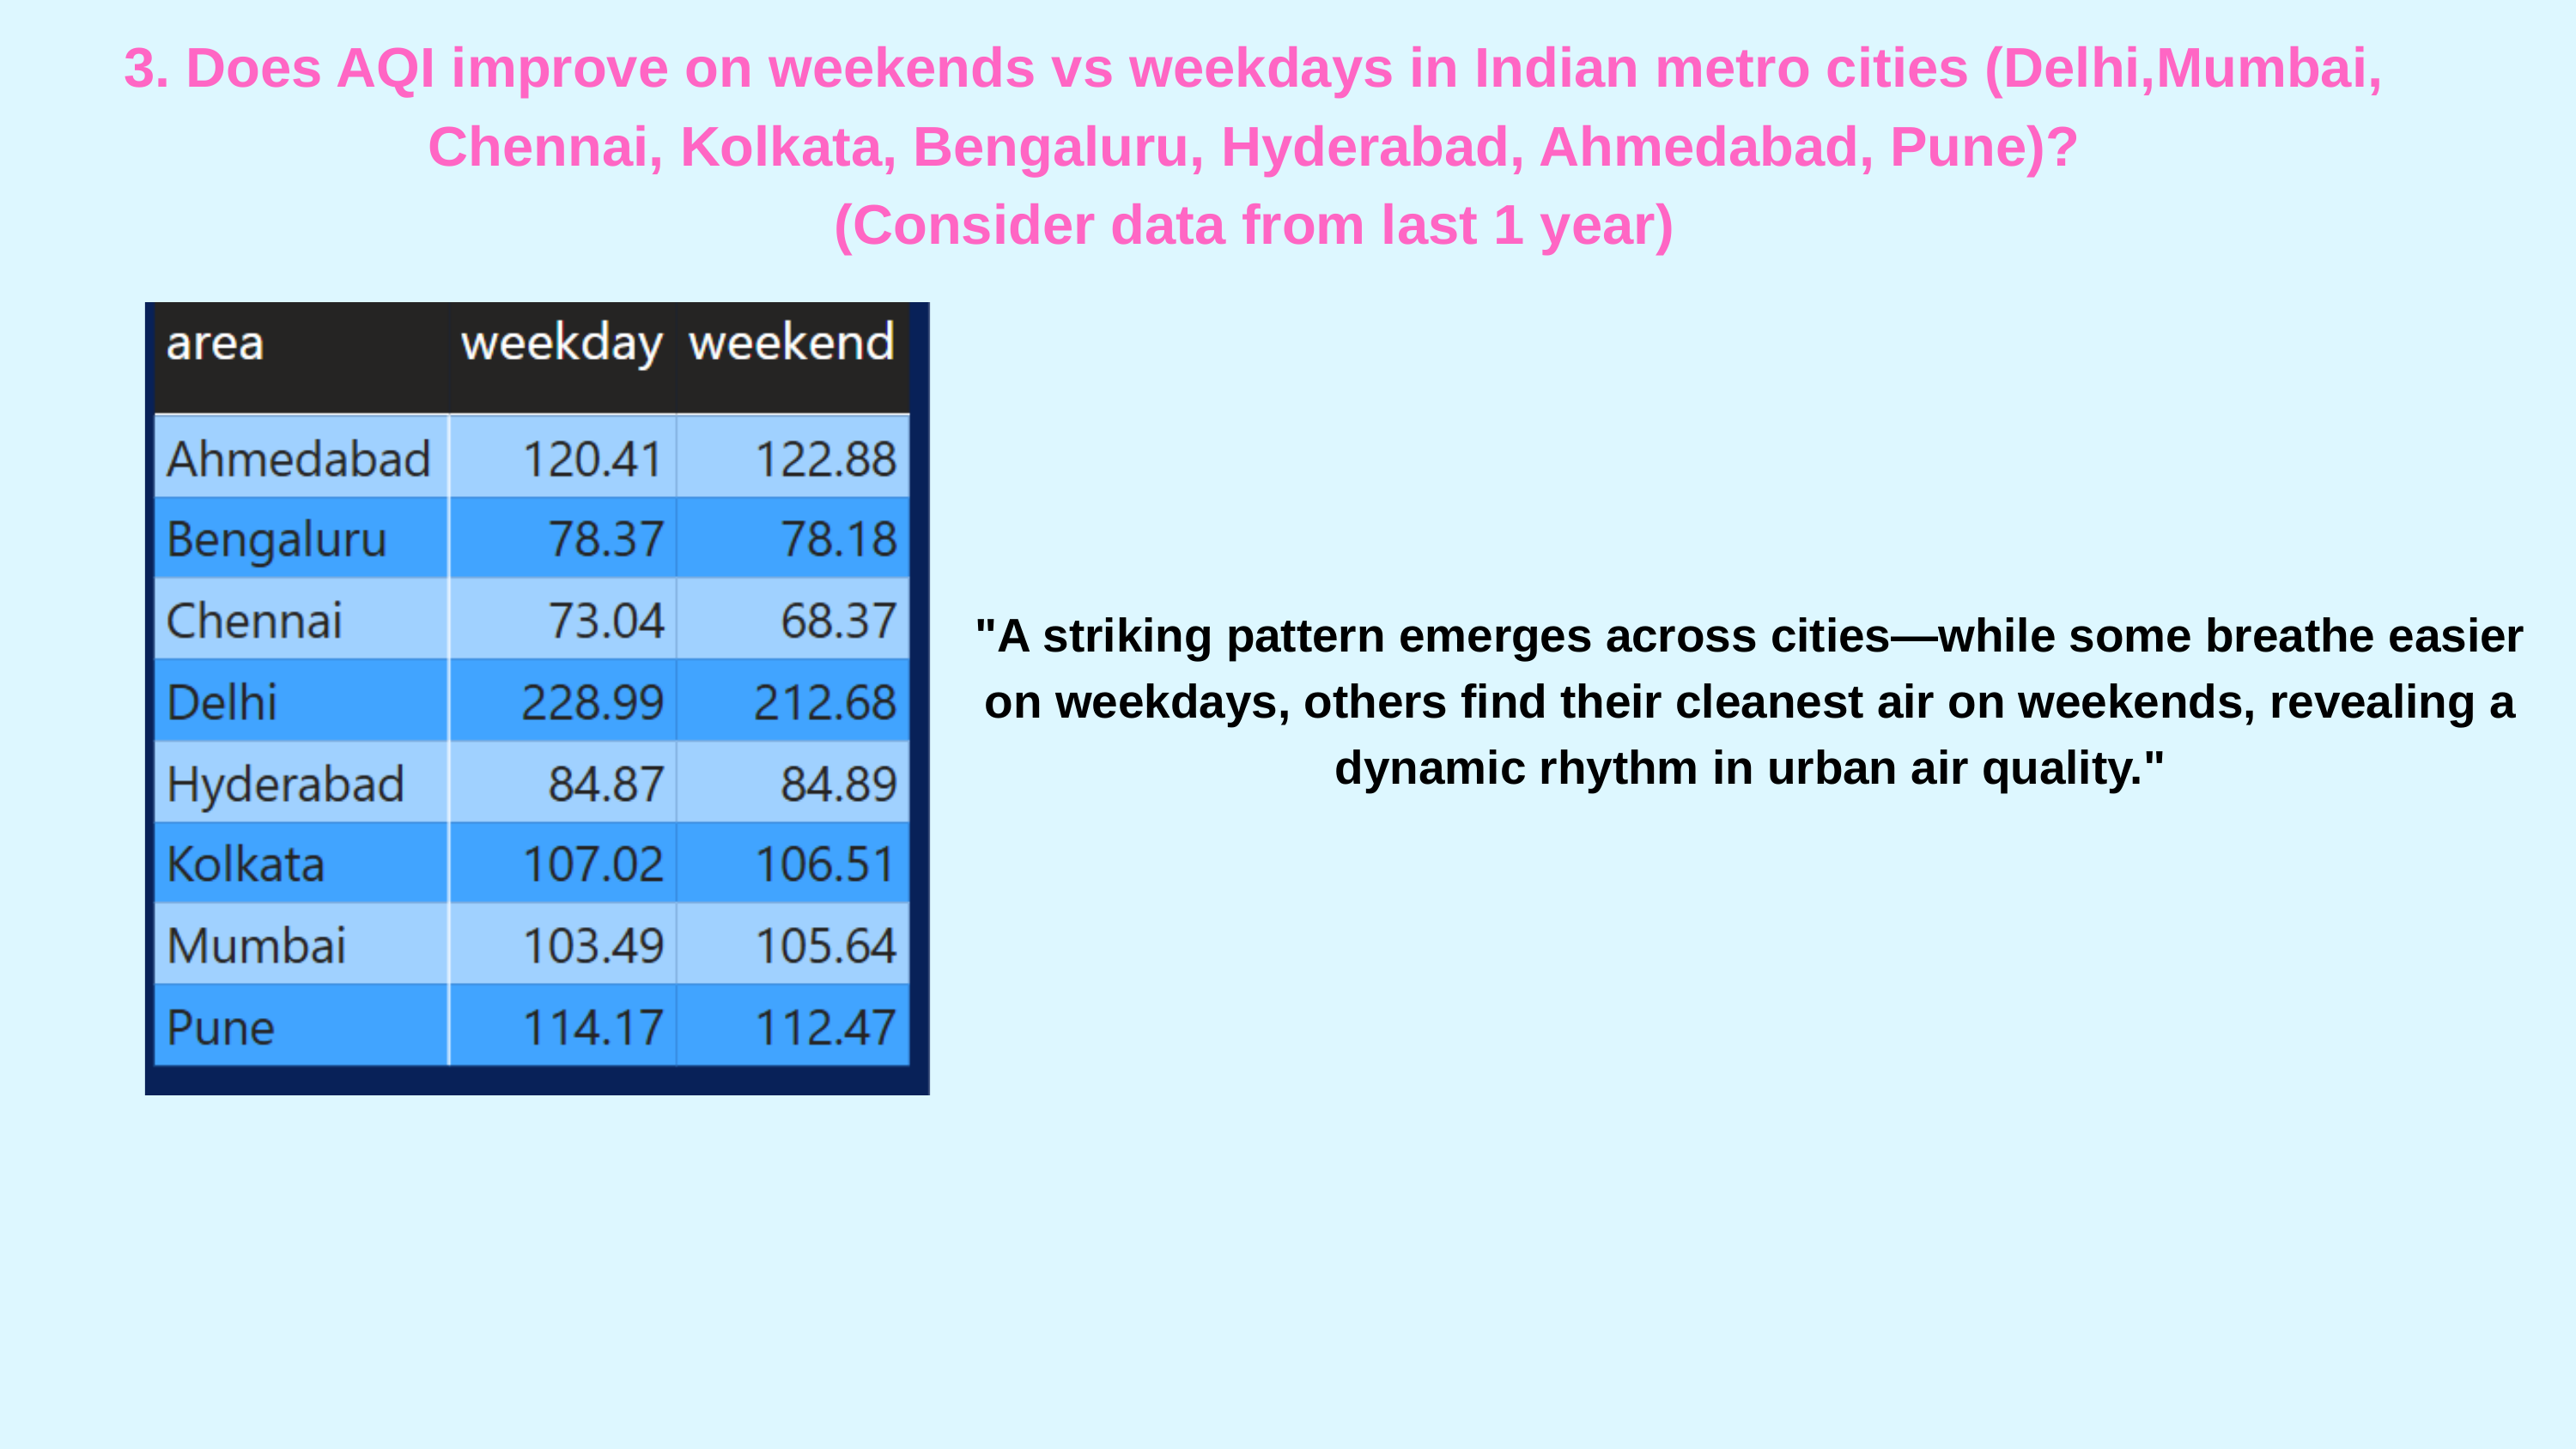

3. Does AQI improve on weekends vs weekdays in Indian metro cities (Delhi,Mumbai, Chennai, Kolkata, Bengaluru, Hyderabad, Ahmedabad, Pune)?
(Consider data from last 1 year)

"A striking pattern emerges across cities—while some breathe easier on weekdays, others find their cleanest air on weekends, revealing a dynamic rhythm in urban air quality."